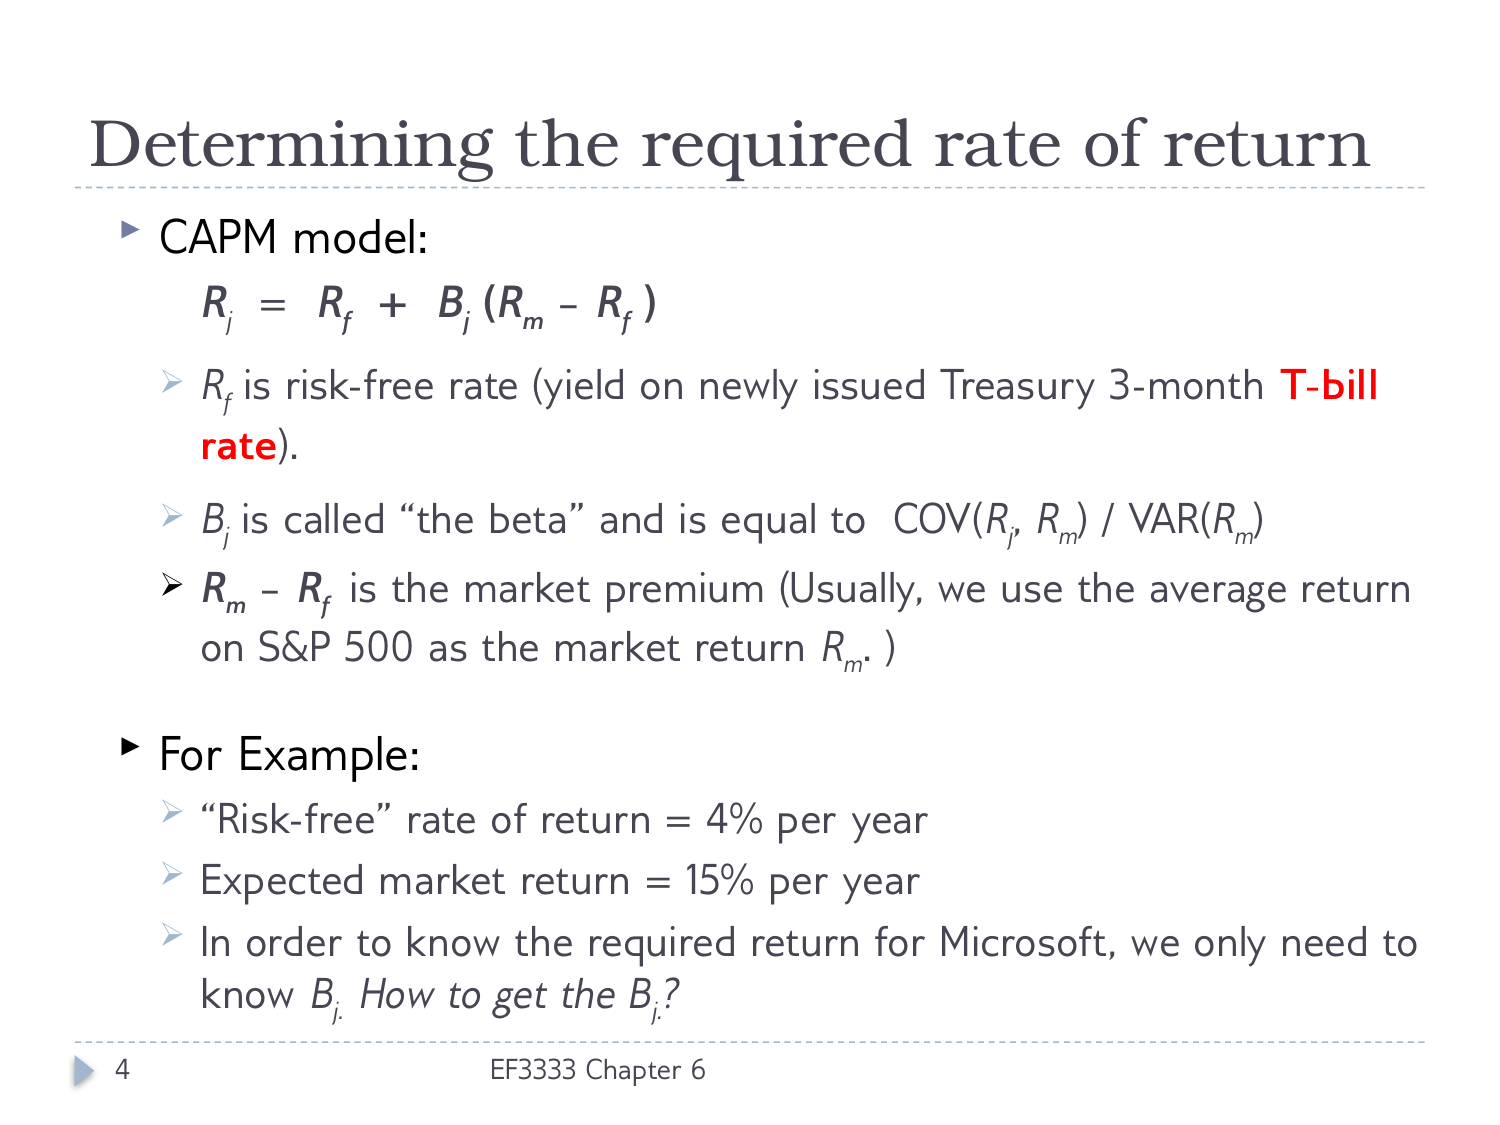

# Determining the required rate of return
CAPM model:
		Rj  =  Rf  +  Bj (Rm – Rf )
Rf is risk-free rate (yield on newly issued Treasury 3-month T-bill rate).
Bj is called “the beta” and is equal to  COV(Rj, Rm) / VAR(Rm)
Rm – Rf  is the market premium (Usually, we use the average return on S&P 500 as the market return Rm. )

For Example:
“Risk-free” rate of return = 4% per year
Expected market return = 15% per year
In order to know the required return for Microsoft, we only need to know Bj.  How to get the Bj.?
4
EF3333 Chapter 6